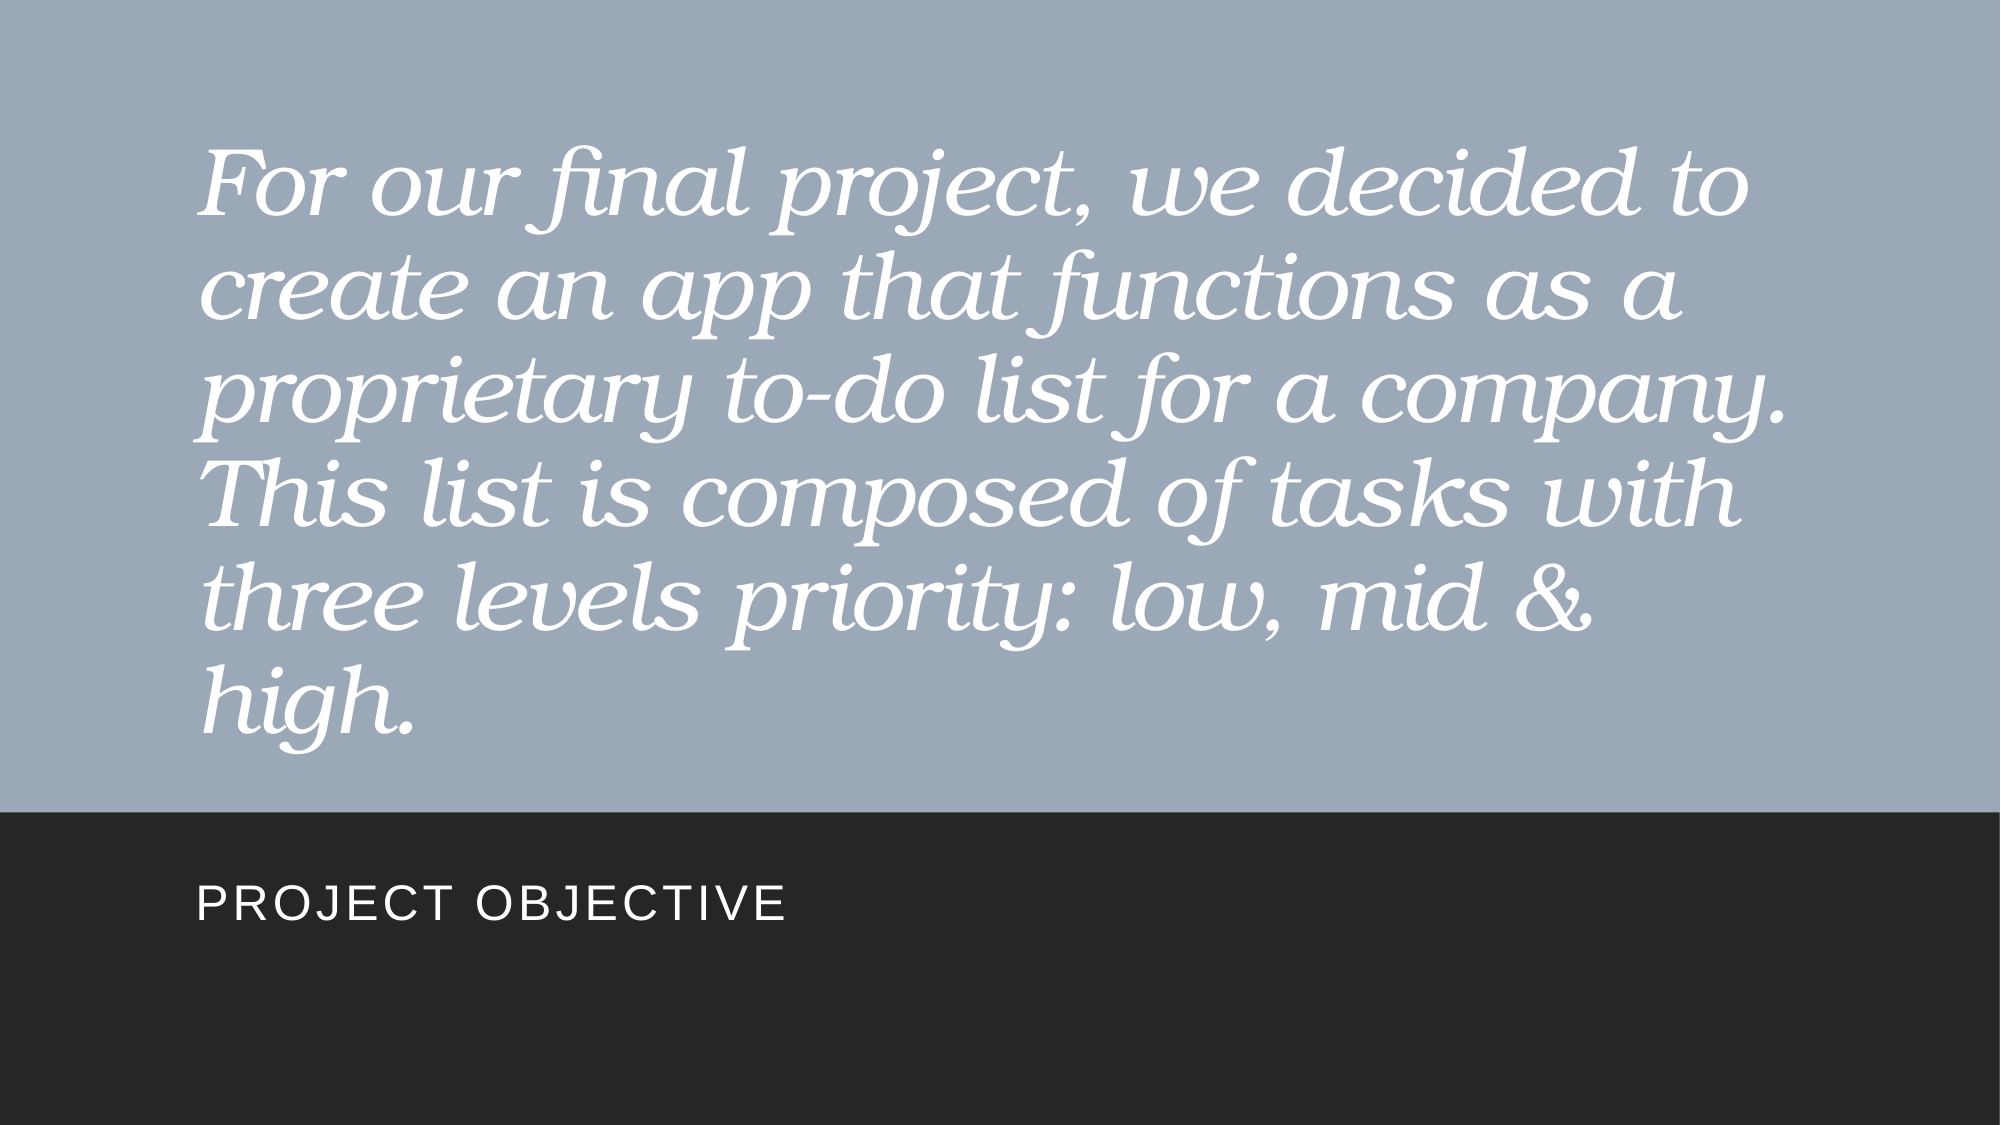

# For our final project, we decided to create an app that functions as a proprietary to-do list for a company. This list is composed of tasks with three levels priority: low, mid & high.

Project objective